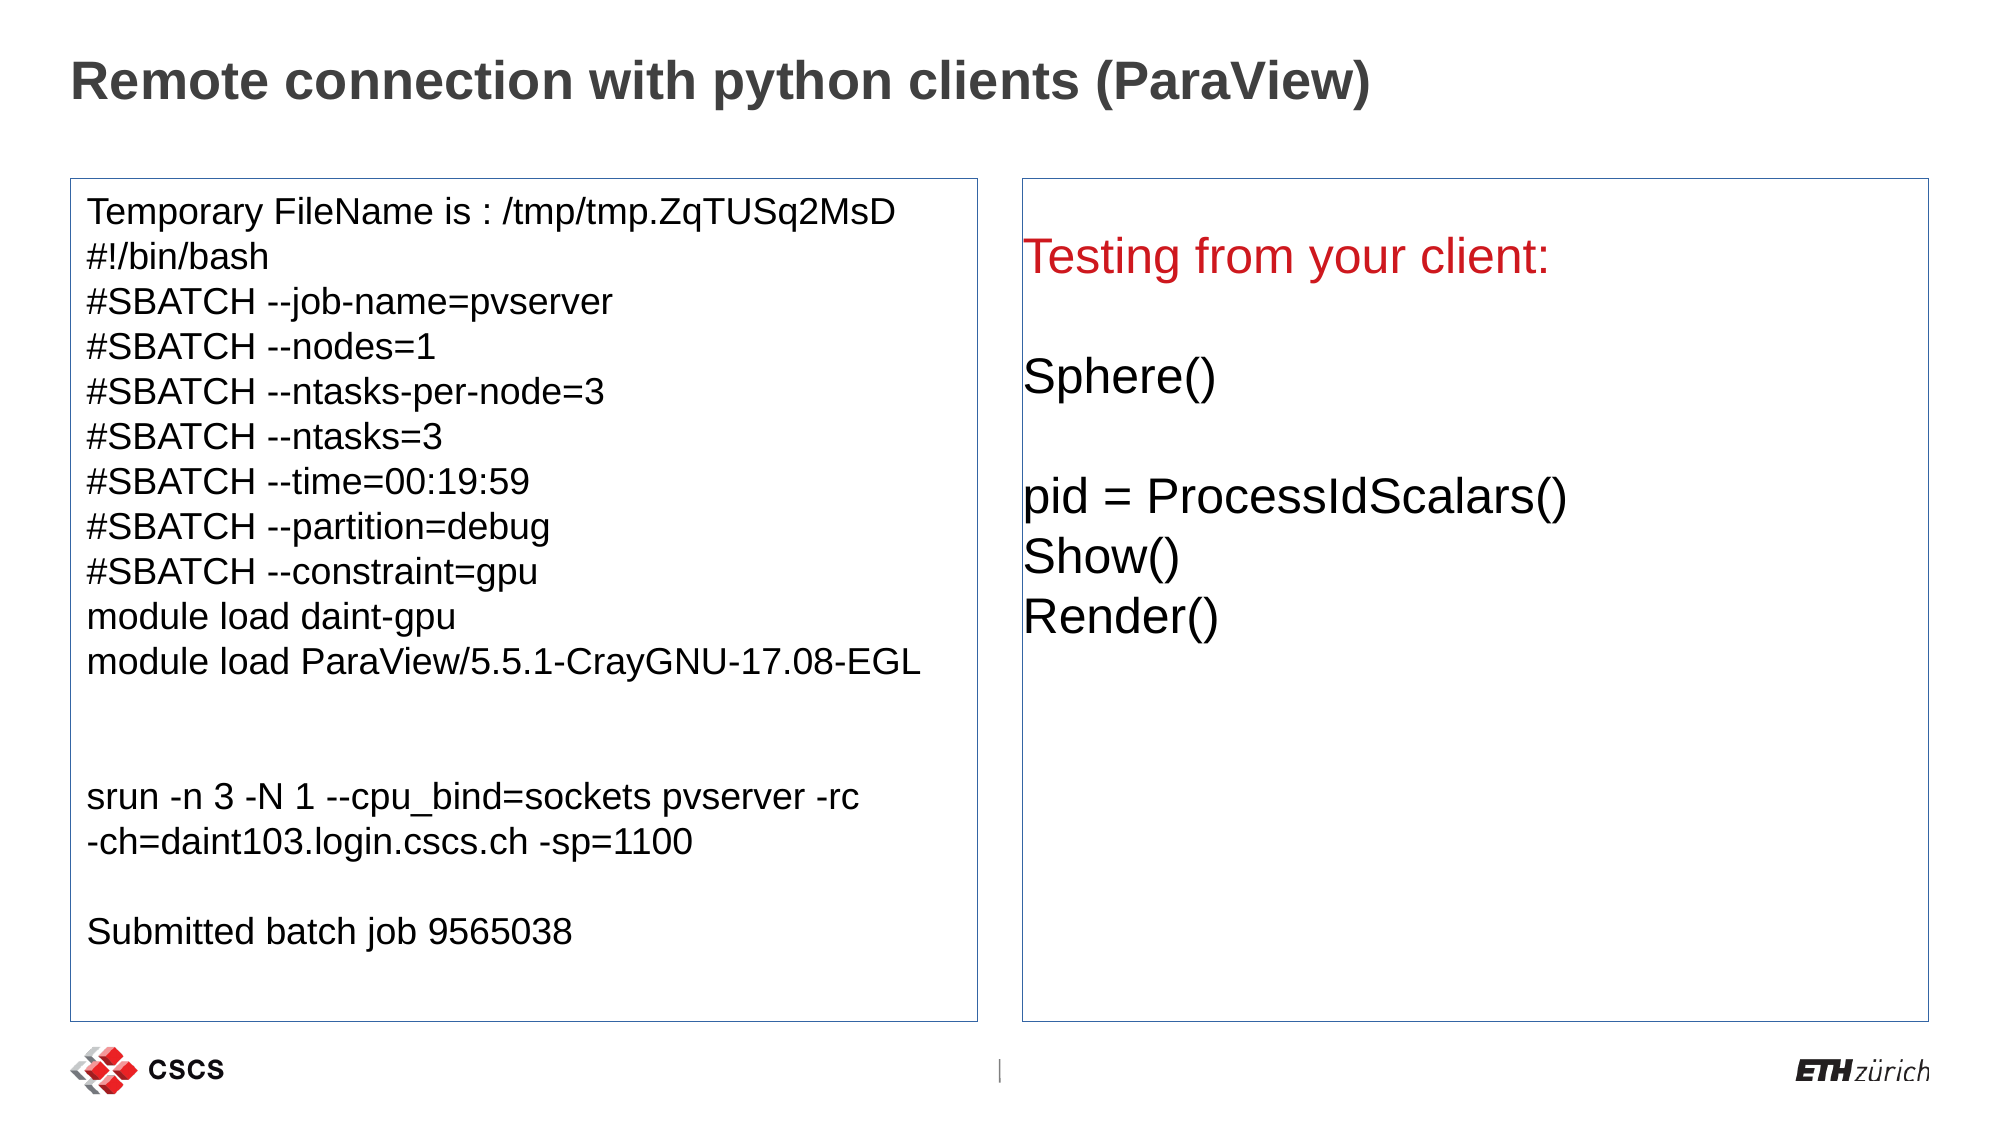

Remote connection with python clients (ParaView)

Testing from your client:

Sphere()

pid = ProcessIdScalars()
Show()
Render()

Temporary FileName is : /tmp/tmp.ZqTUSq2MsD
#!/bin/bash
#SBATCH --job-name=pvserver
#SBATCH --nodes=1
#SBATCH --ntasks-per-node=3
#SBATCH --ntasks=3
#SBATCH --time=00:19:59
#SBATCH --partition=debug
#SBATCH --constraint=gpu
module load daint-gpu
module load ParaView/5.5.1-CrayGNU-17.08-EGL

srun -n 3 -N 1 --cpu_bind=sockets pvserver -rc
-ch=daint103.login.cscs.ch -sp=1100

Submitted batch job 9565038